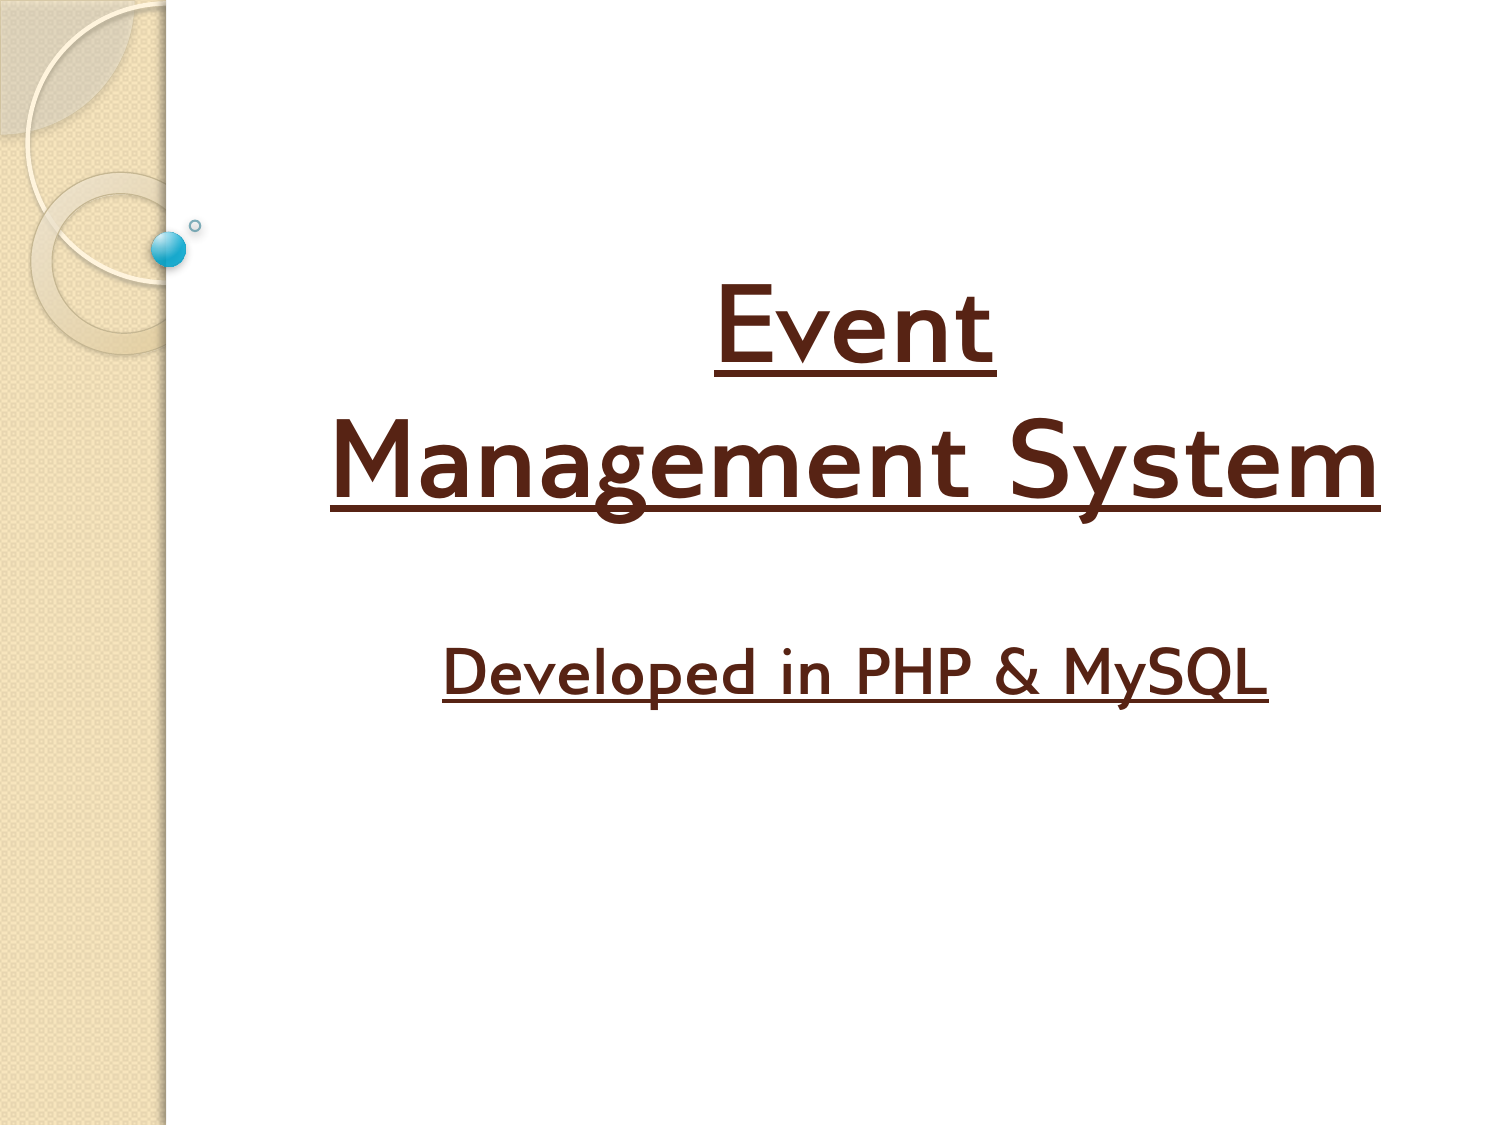

# Event Management System Developed in PHP & MySQL